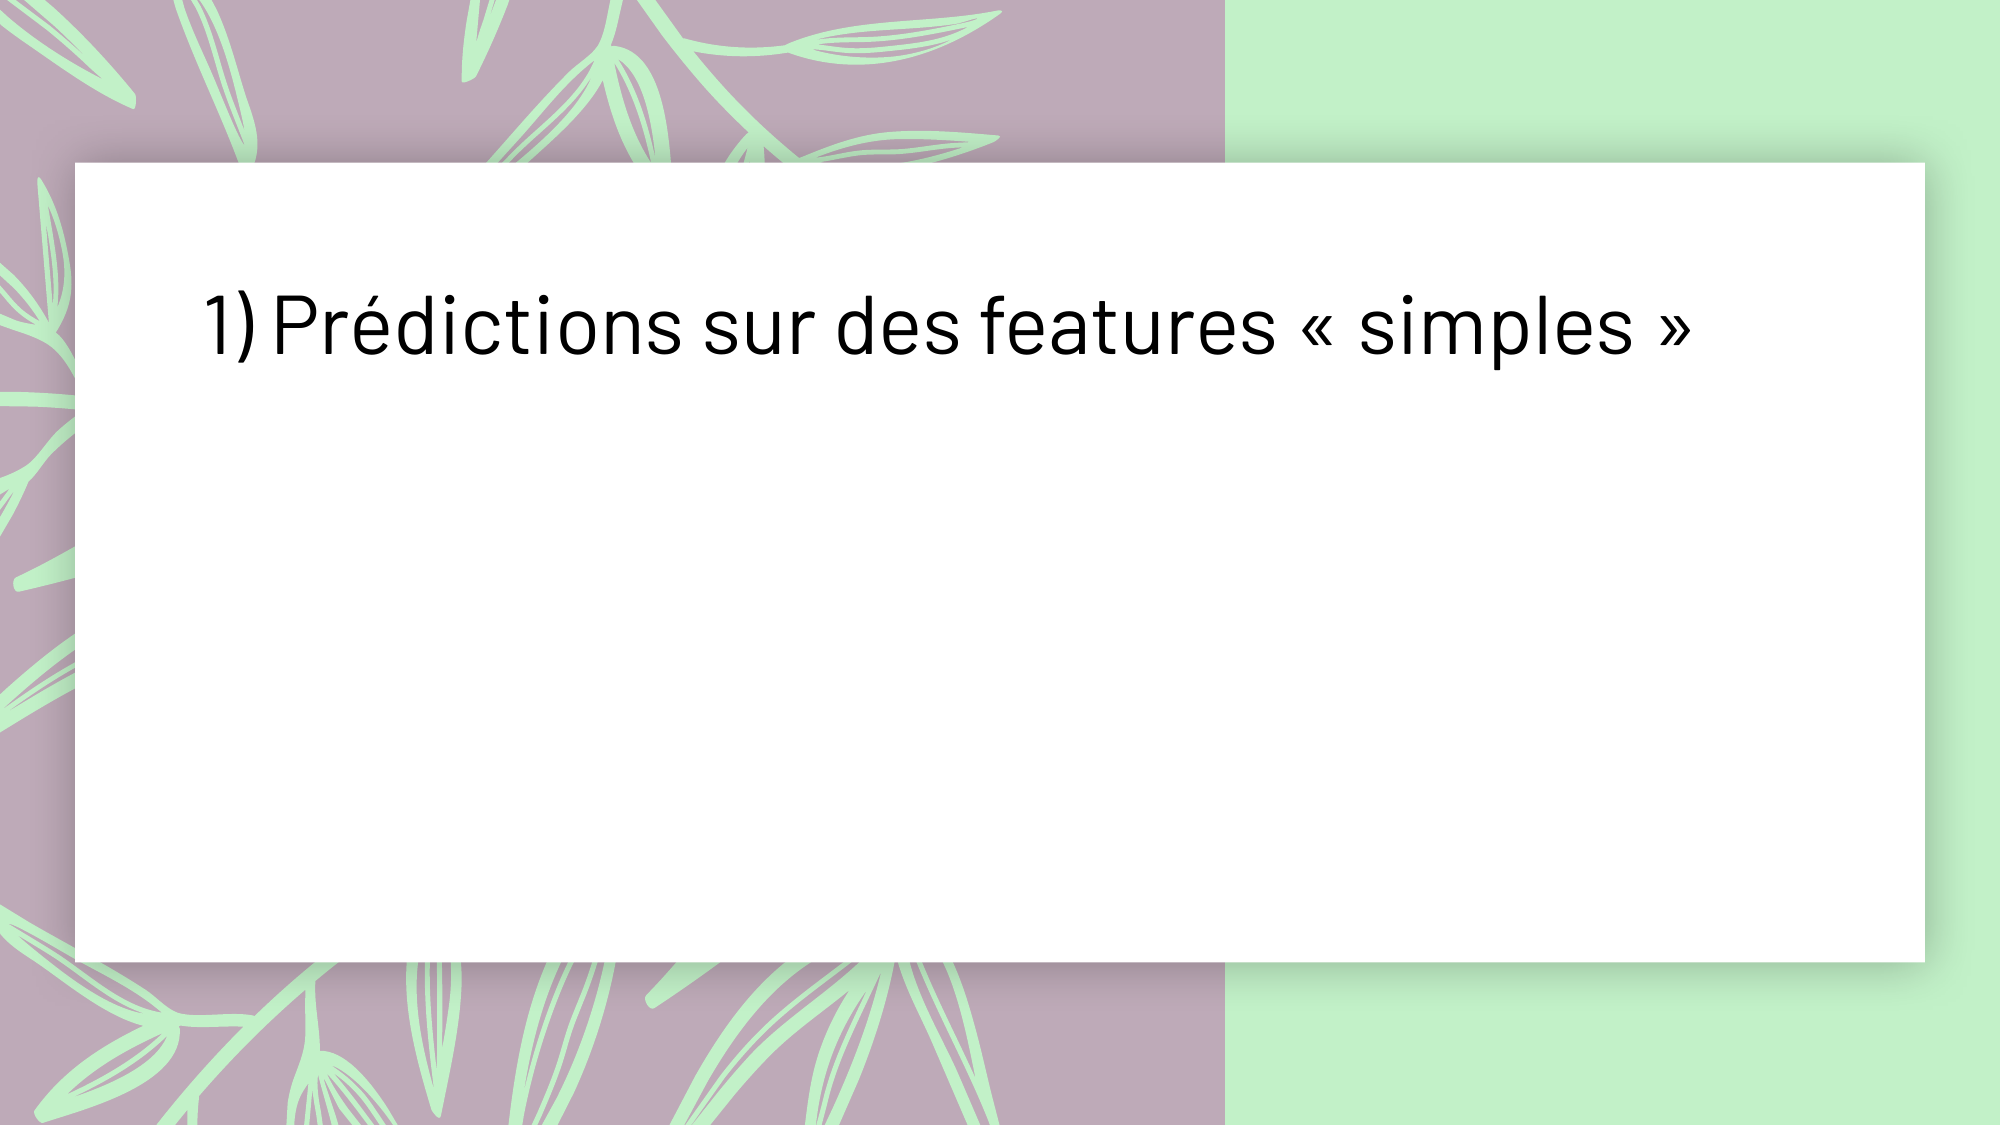

# 1) Prédictions sur des features « simples »